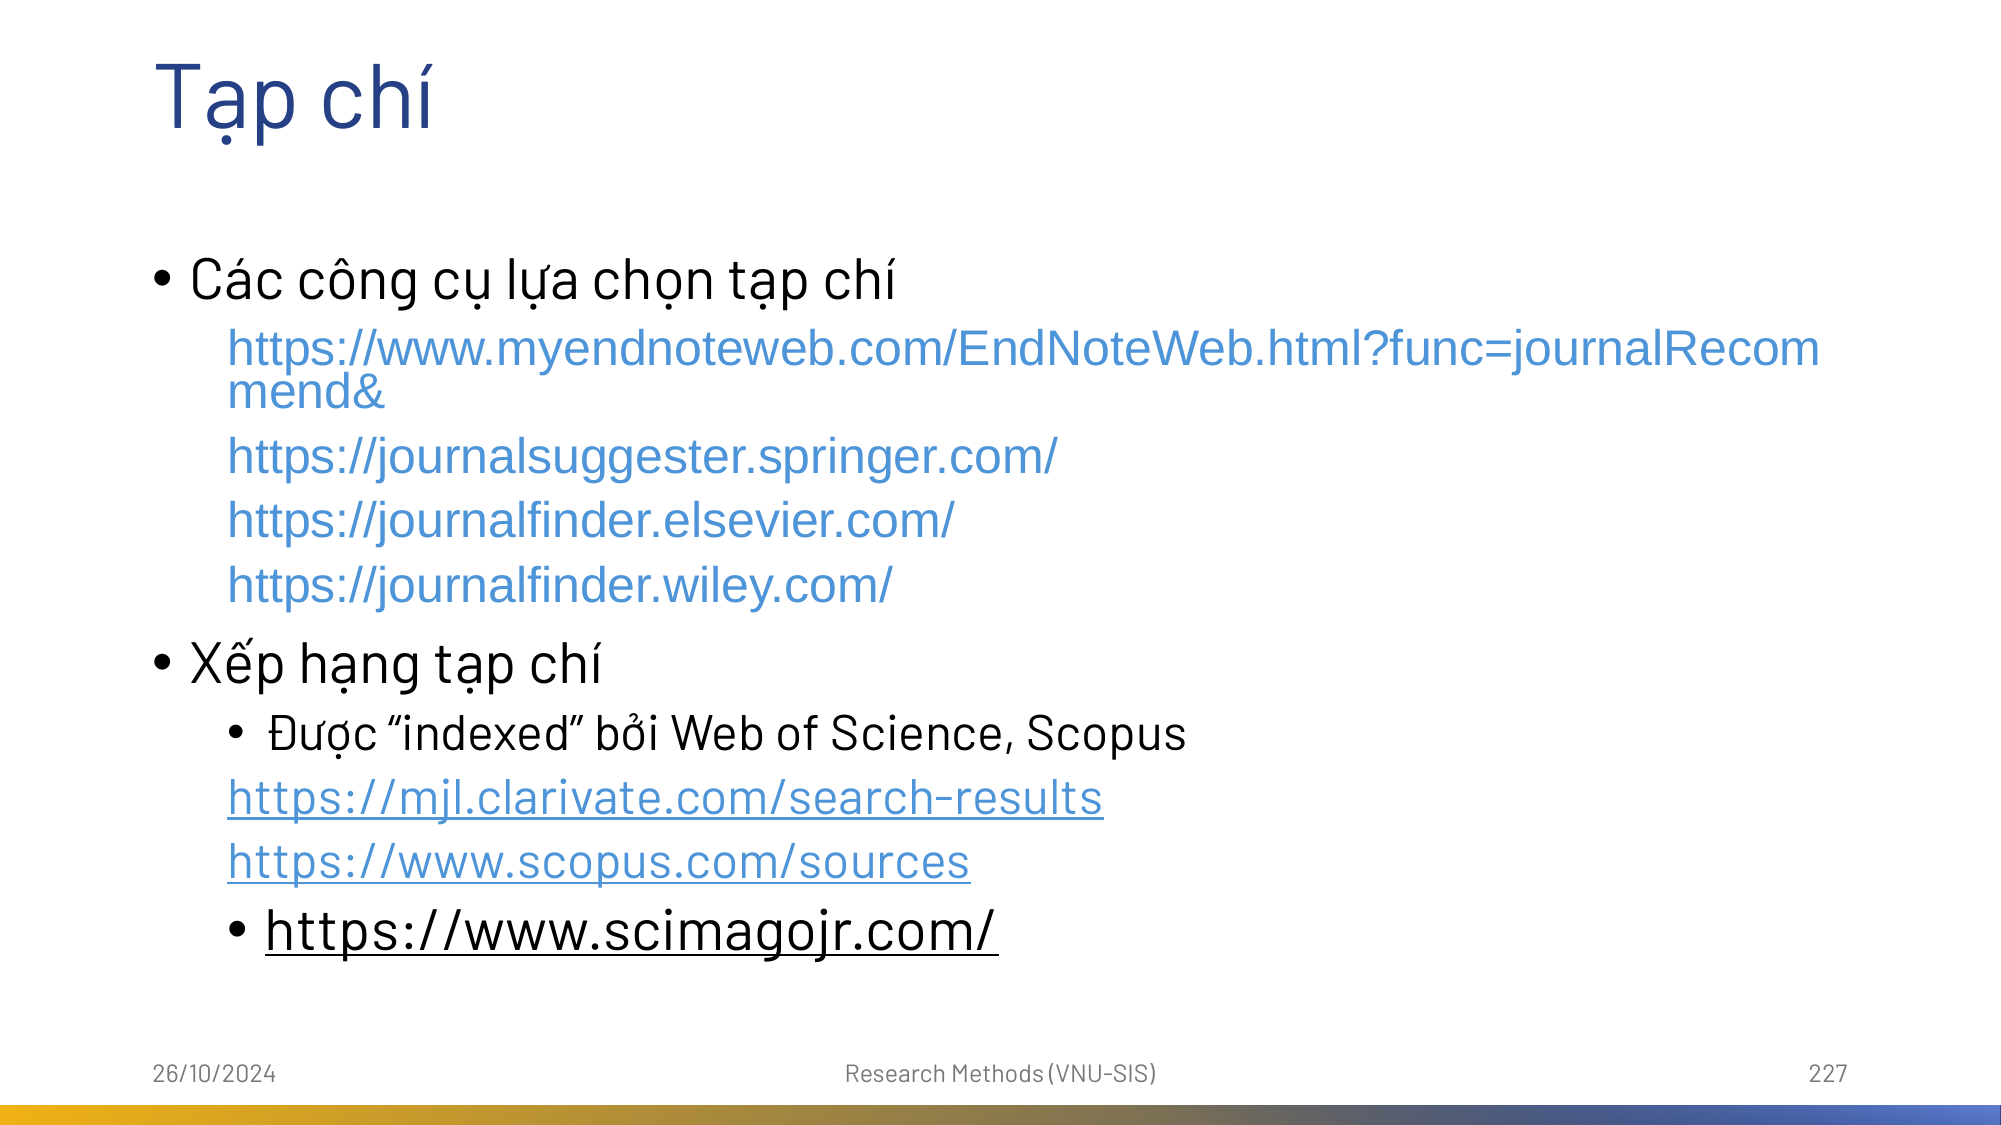

# Tạp chí
Các công cụ lựa chọn tạp chí
https://www.myendnoteweb.com/EndNoteWeb.html?func=journalRecommend&
https://journalsuggester.springer.com/
https://journalfinder.elsevier.com/
https://journalfinder.wiley.com/
Xếp hạng tạp chí
Được “indexed” bởi Web of Science, Scopus
https://mjl.clarivate.com/search-results
https://www.scopus.com/sources
https://www.scimagojr.com/

26/10/2024
Research Methods (VNU-SIS)
227